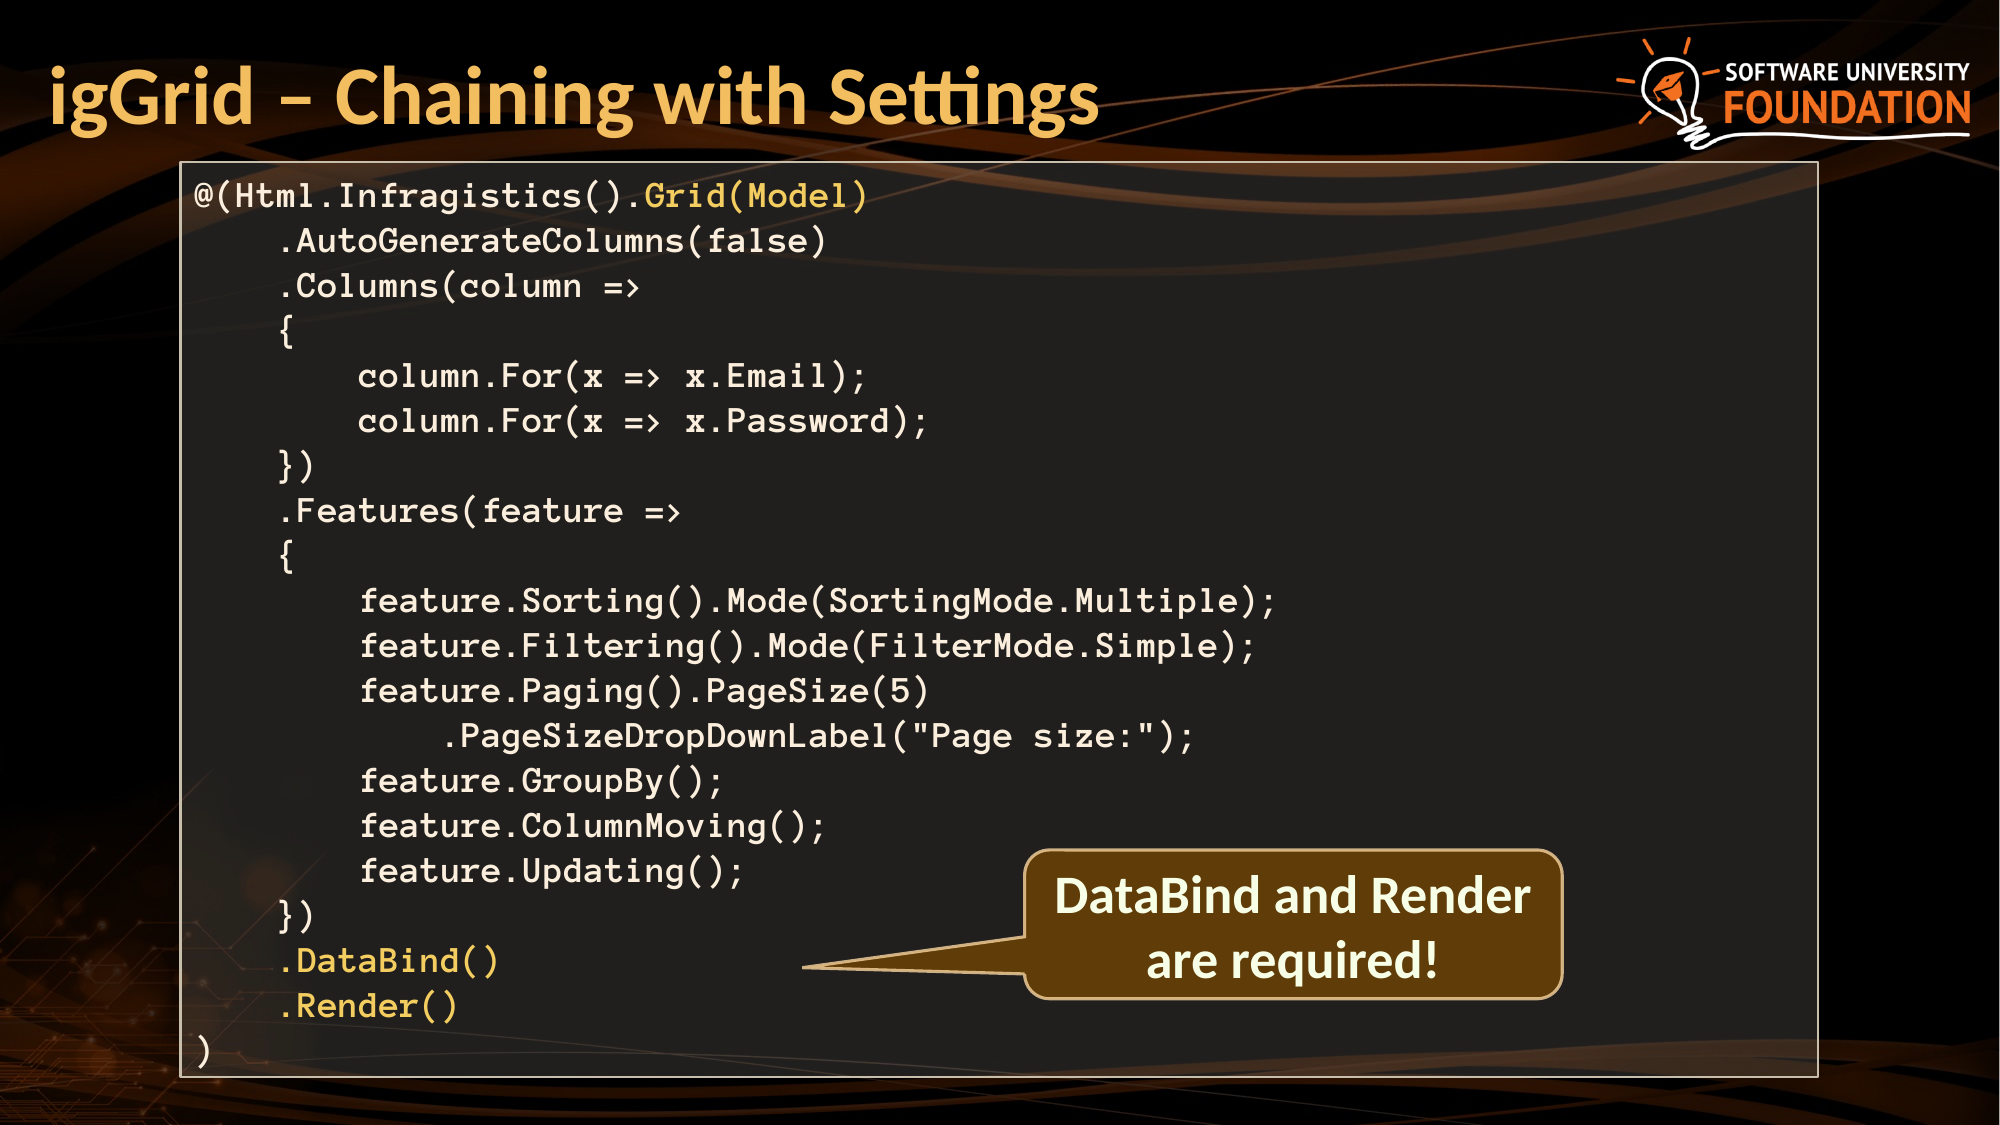

# igGrid – Chaining with Settings
@(Html.Infragistics().Grid(Model)
    .AutoGenerateColumns(false)
    .Columns(column =>
    {
        column.For(x => x.Email);
        column.For(x => x.Password);
    })
    .Features(feature =>
    {
        feature.Sorting().Mode(SortingMode.Multiple);
        feature.Filtering().Mode(FilterMode.Simple);
        feature.Paging().PageSize(5)
            .PageSizeDropDownLabel("Page size:");
        feature.GroupBy();
        feature.ColumnMoving();
        feature.Updating();
    })
    .DataBind()
    .Render()
)
DataBind and Render are required!